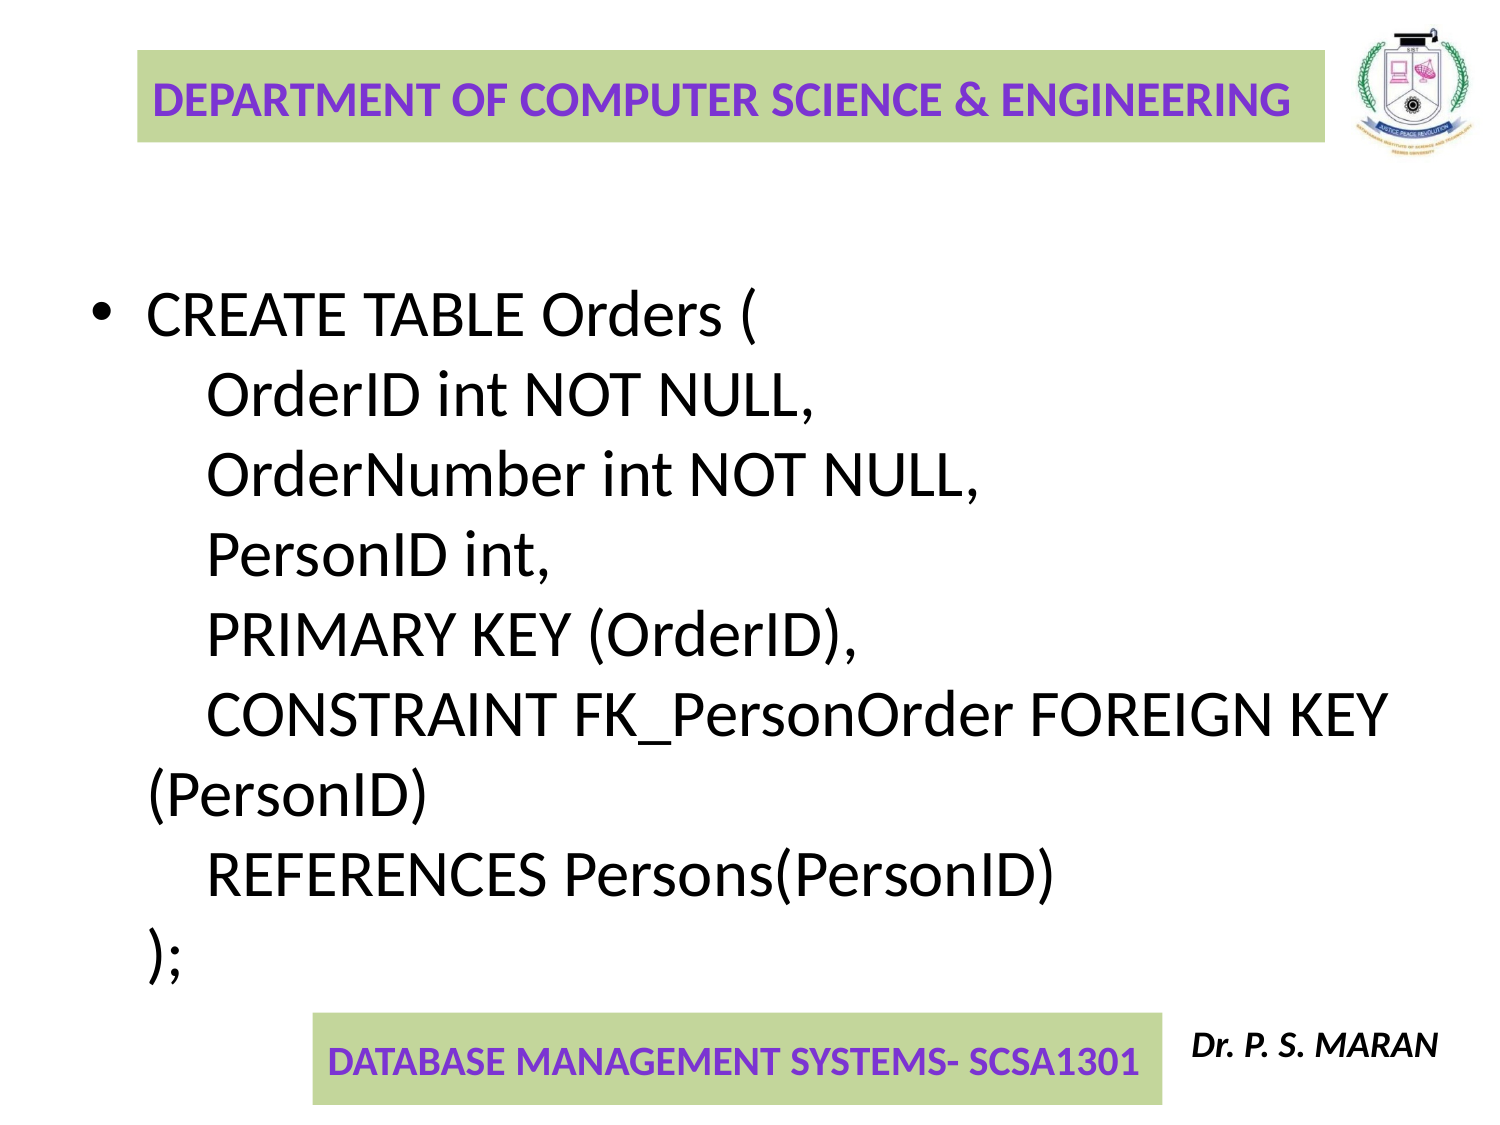

CREATE TABLE Orders (
    OrderID int NOT NULL,
    OrderNumber int NOT NULL,
    PersonID int,
    PRIMARY KEY (OrderID),
    CONSTRAINT FK_PersonOrder FOREIGN KEY (PersonID)
    REFERENCES Persons(PersonID)
);